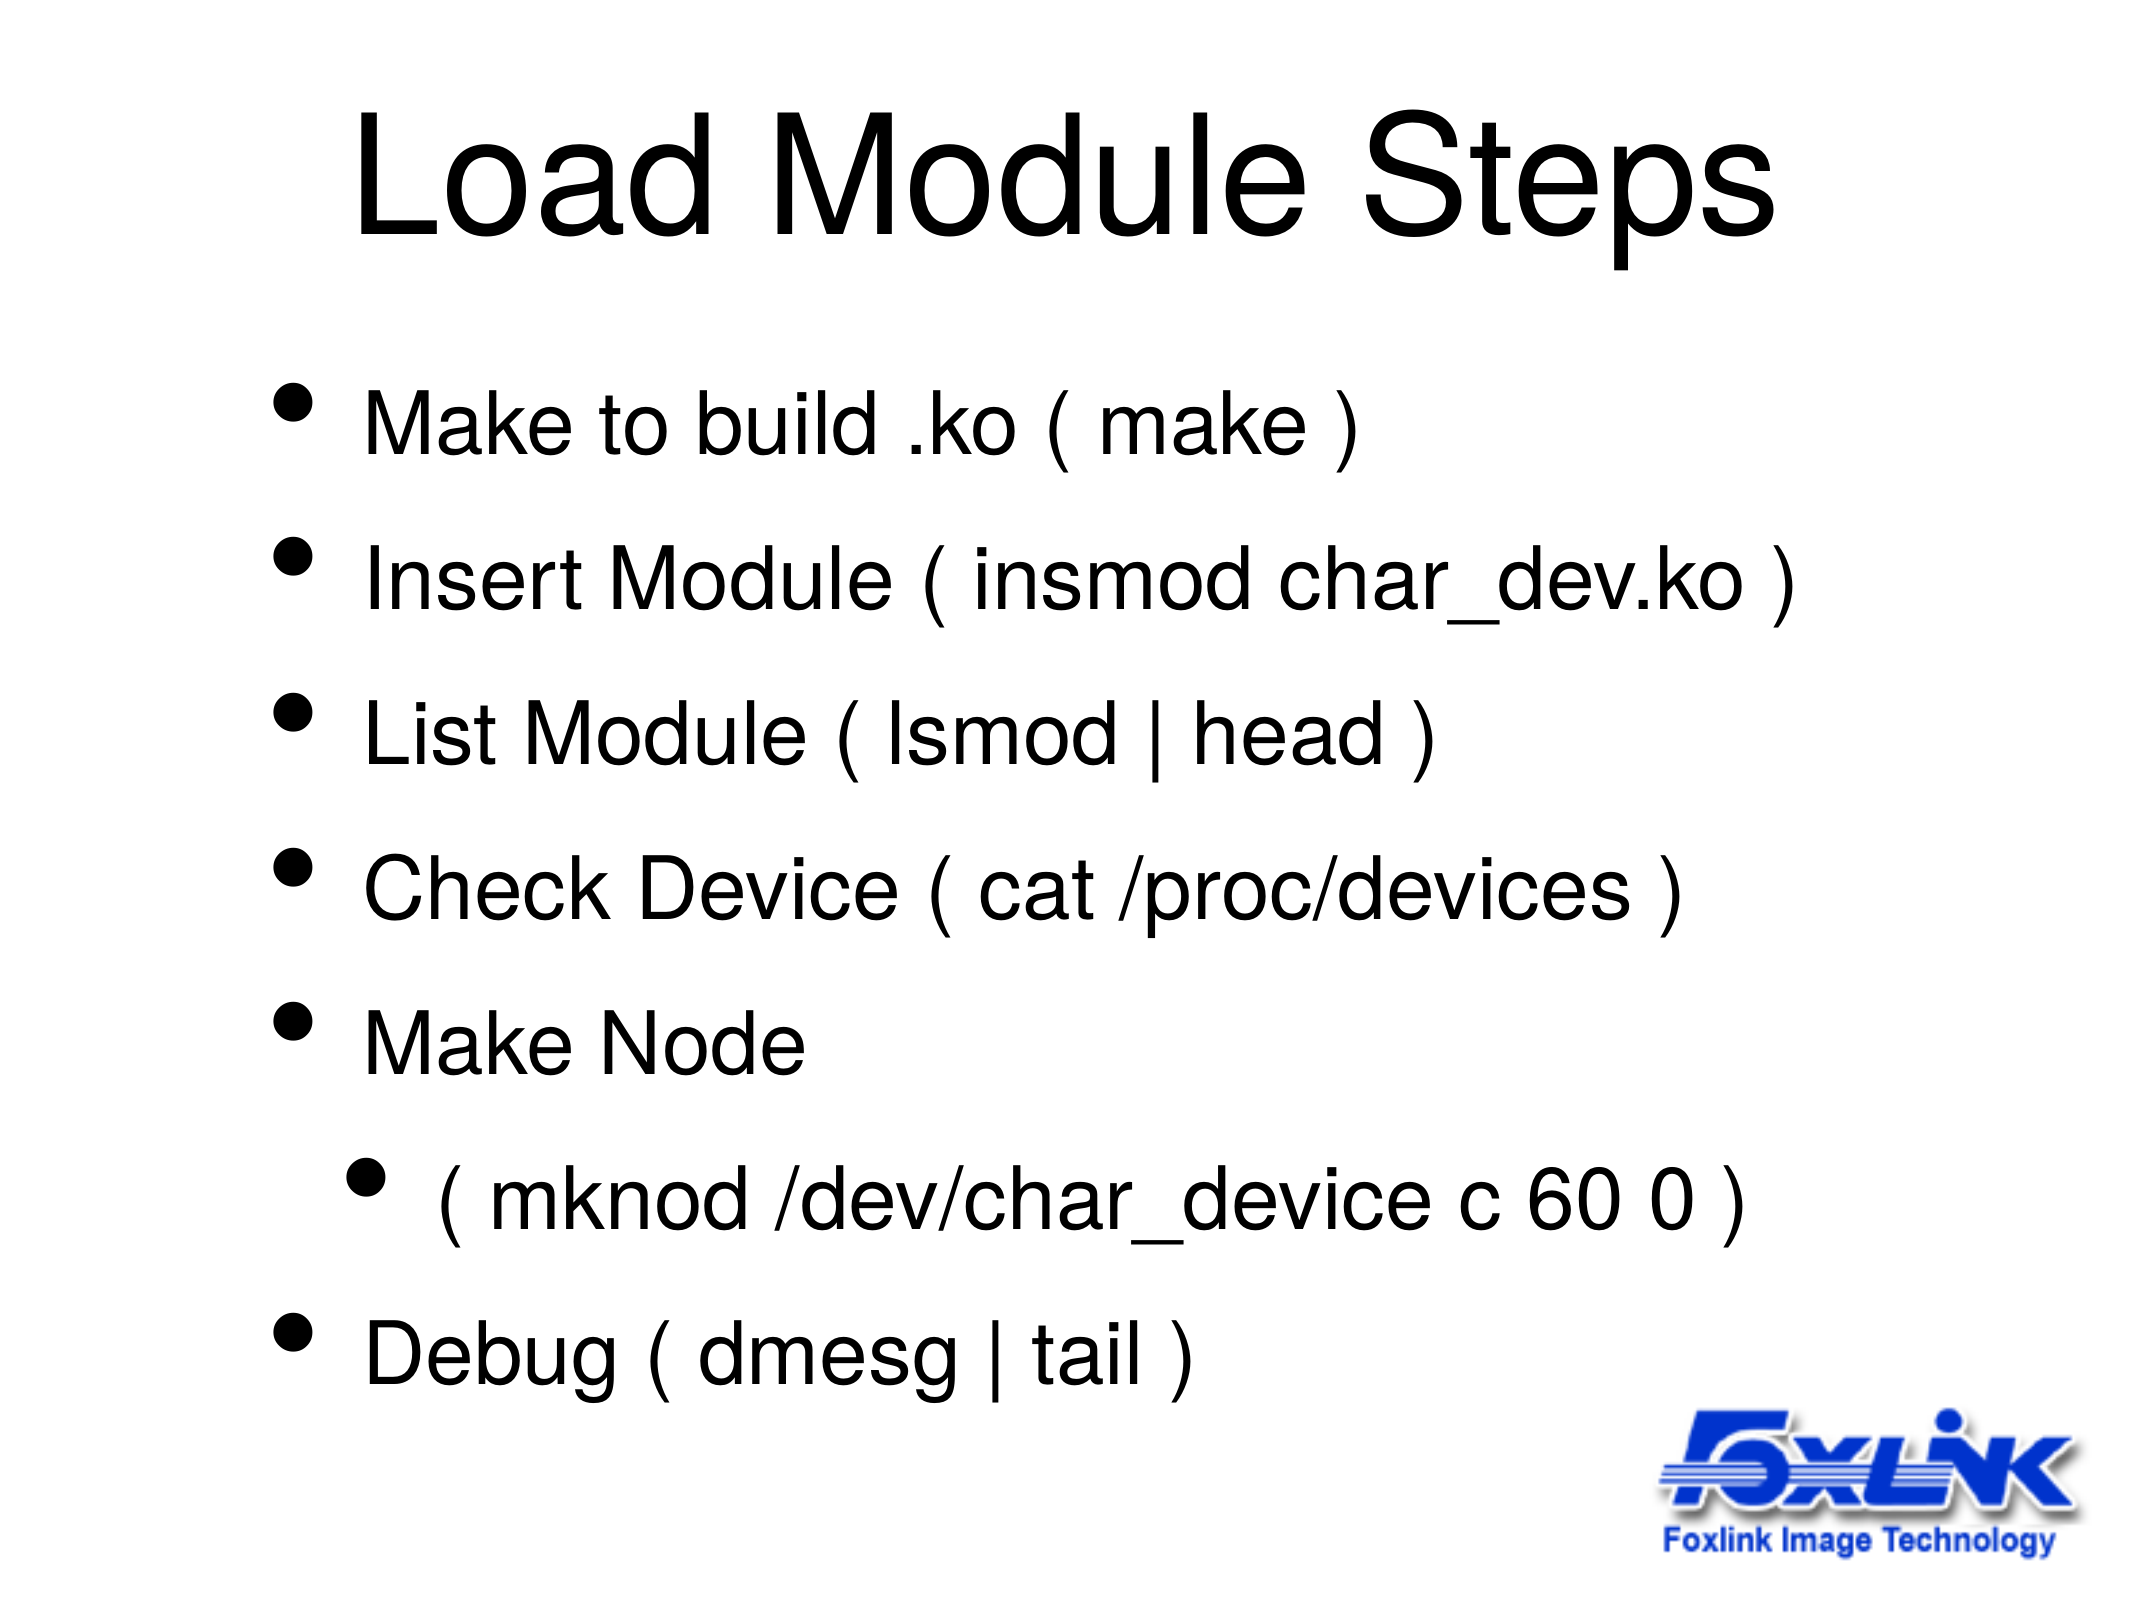

# Load Module Steps
Make to build .ko ( make )
Insert Module ( insmod char_dev.ko )
List Module ( lsmod | head )
Check Device ( cat /proc/devices )
Make Node
( mknod /dev/char_device c 60 0 )
Debug ( dmesg | tail )